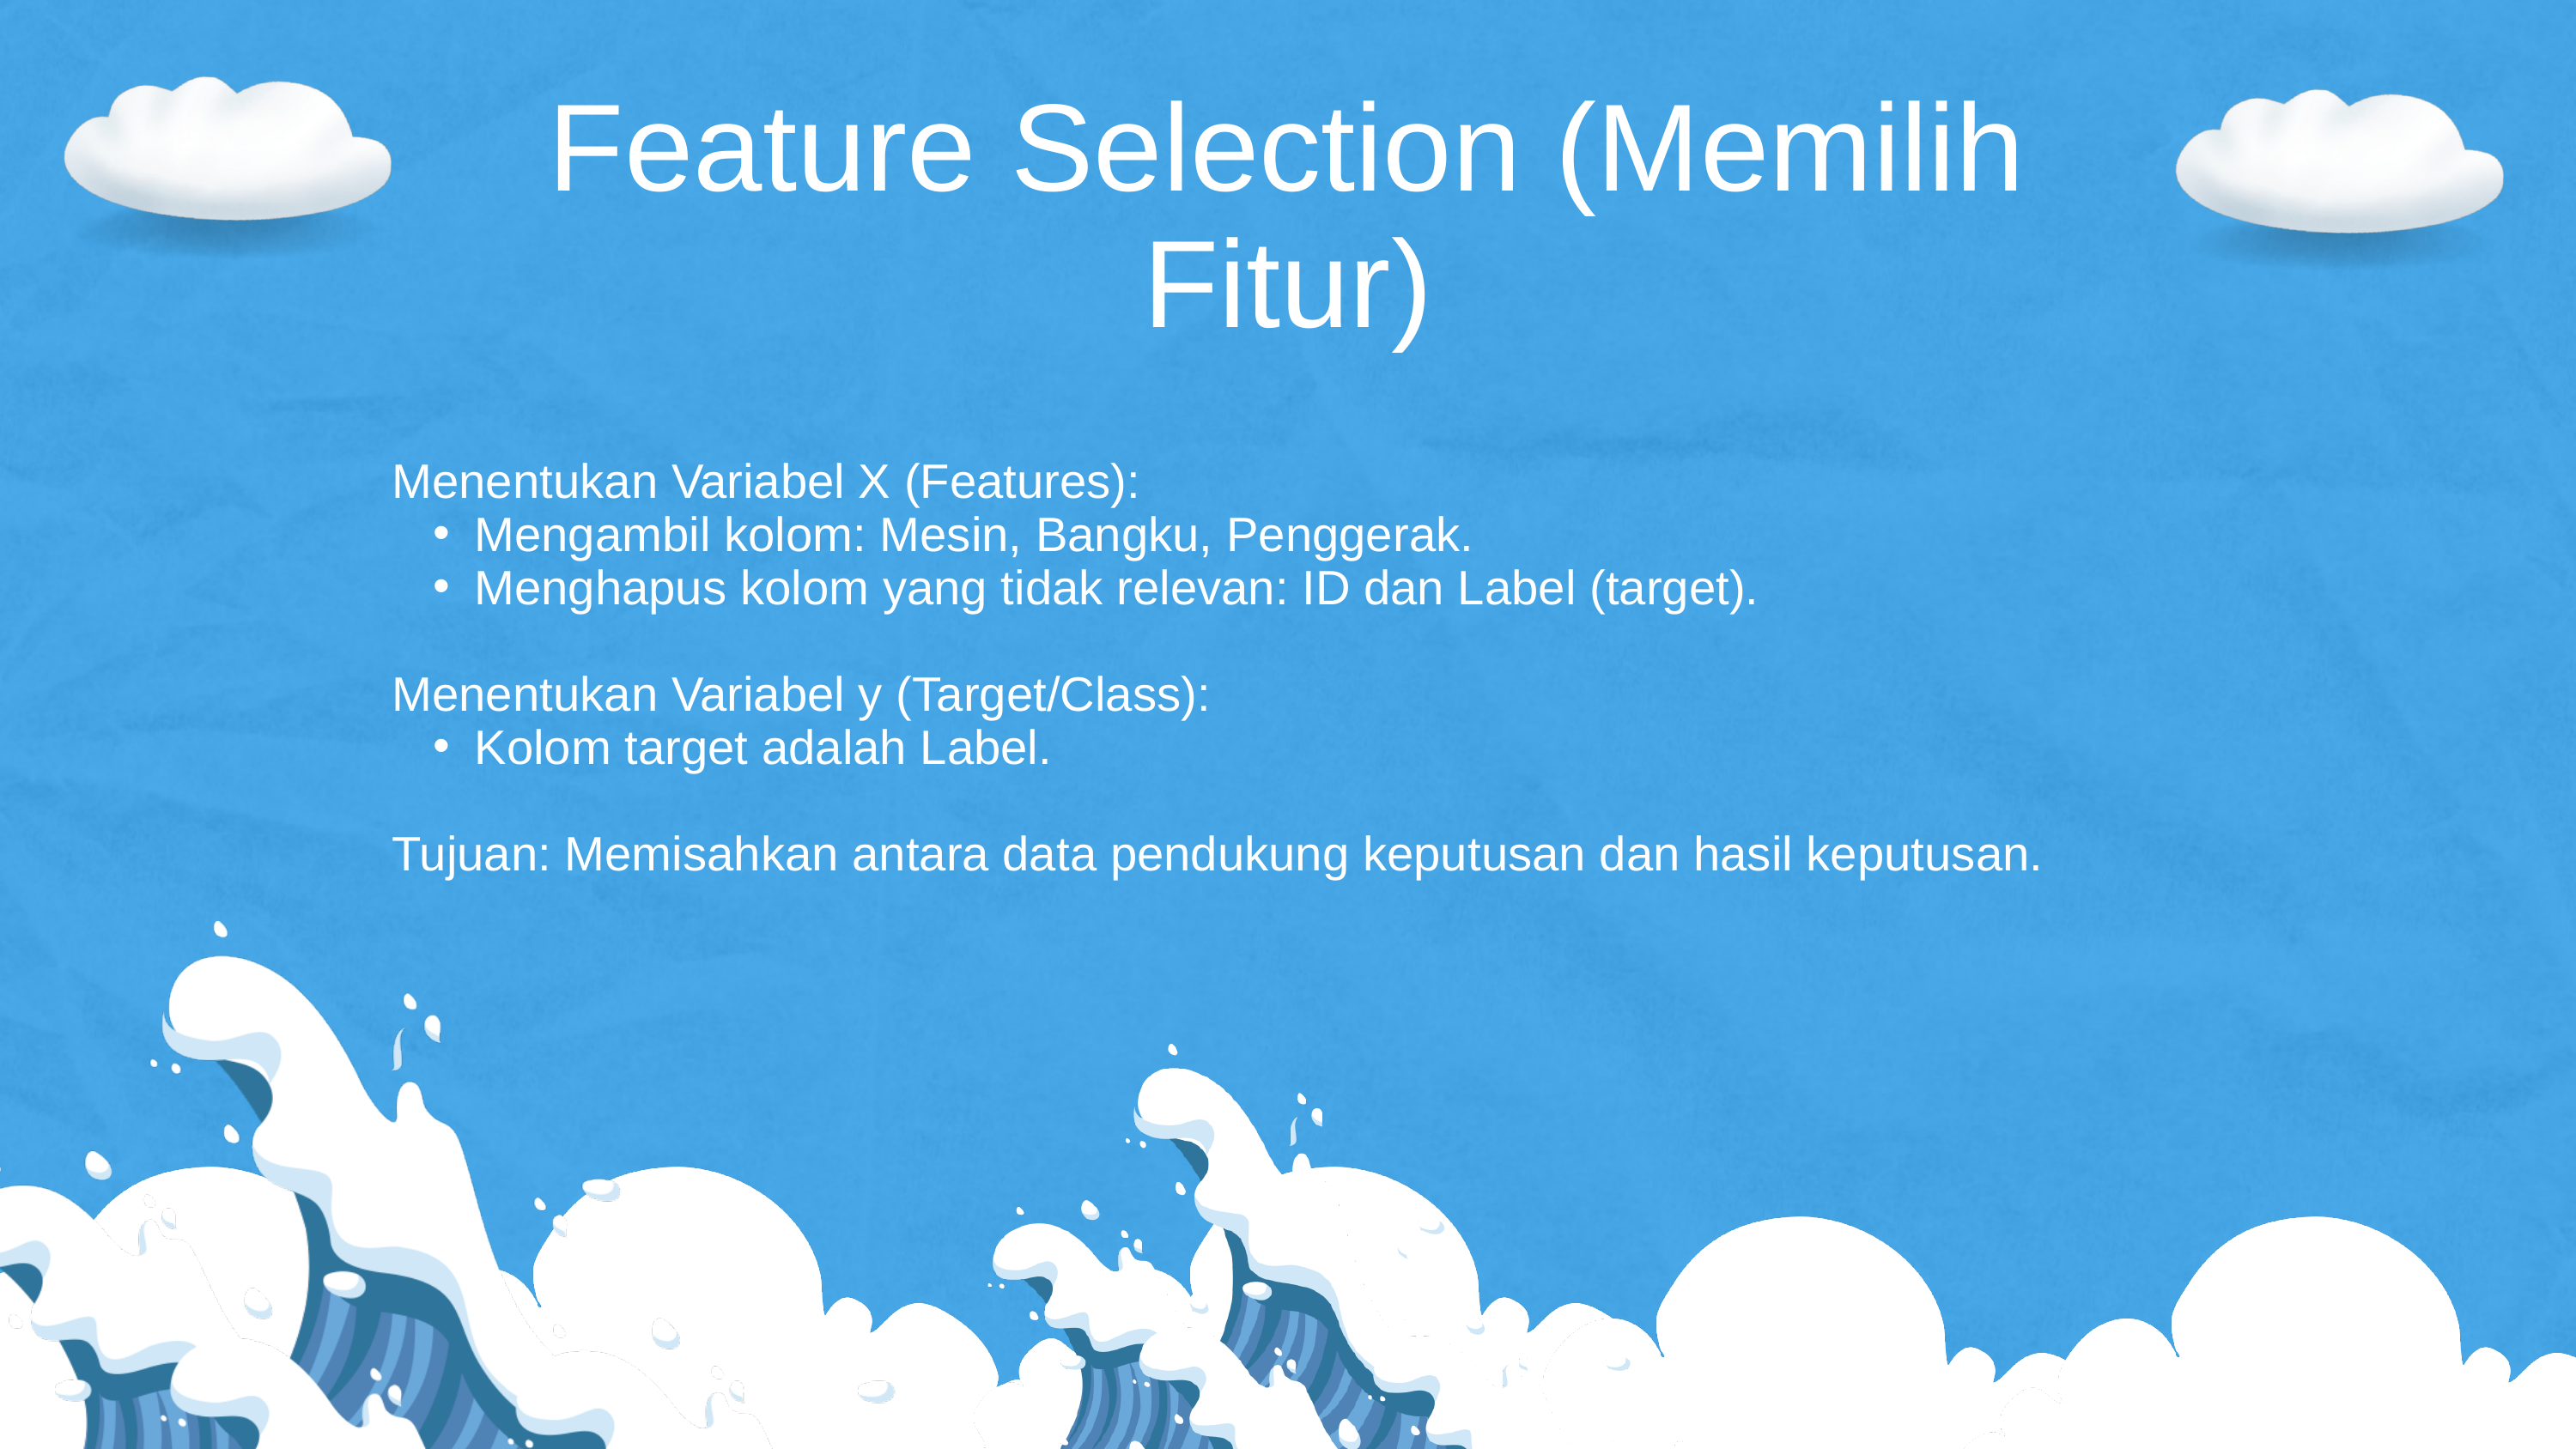

Feature Selection (Memilih Fitur)

Menentukan Variabel X (Features):
Mengambil kolom: Mesin, Bangku, Penggerak.
Menghapus kolom yang tidak relevan: ID dan Label (target).

Menentukan Variabel y (Target/Class):
Kolom target adalah Label.

Tujuan: Memisahkan antara data pendukung keputusan dan hasil keputusan.